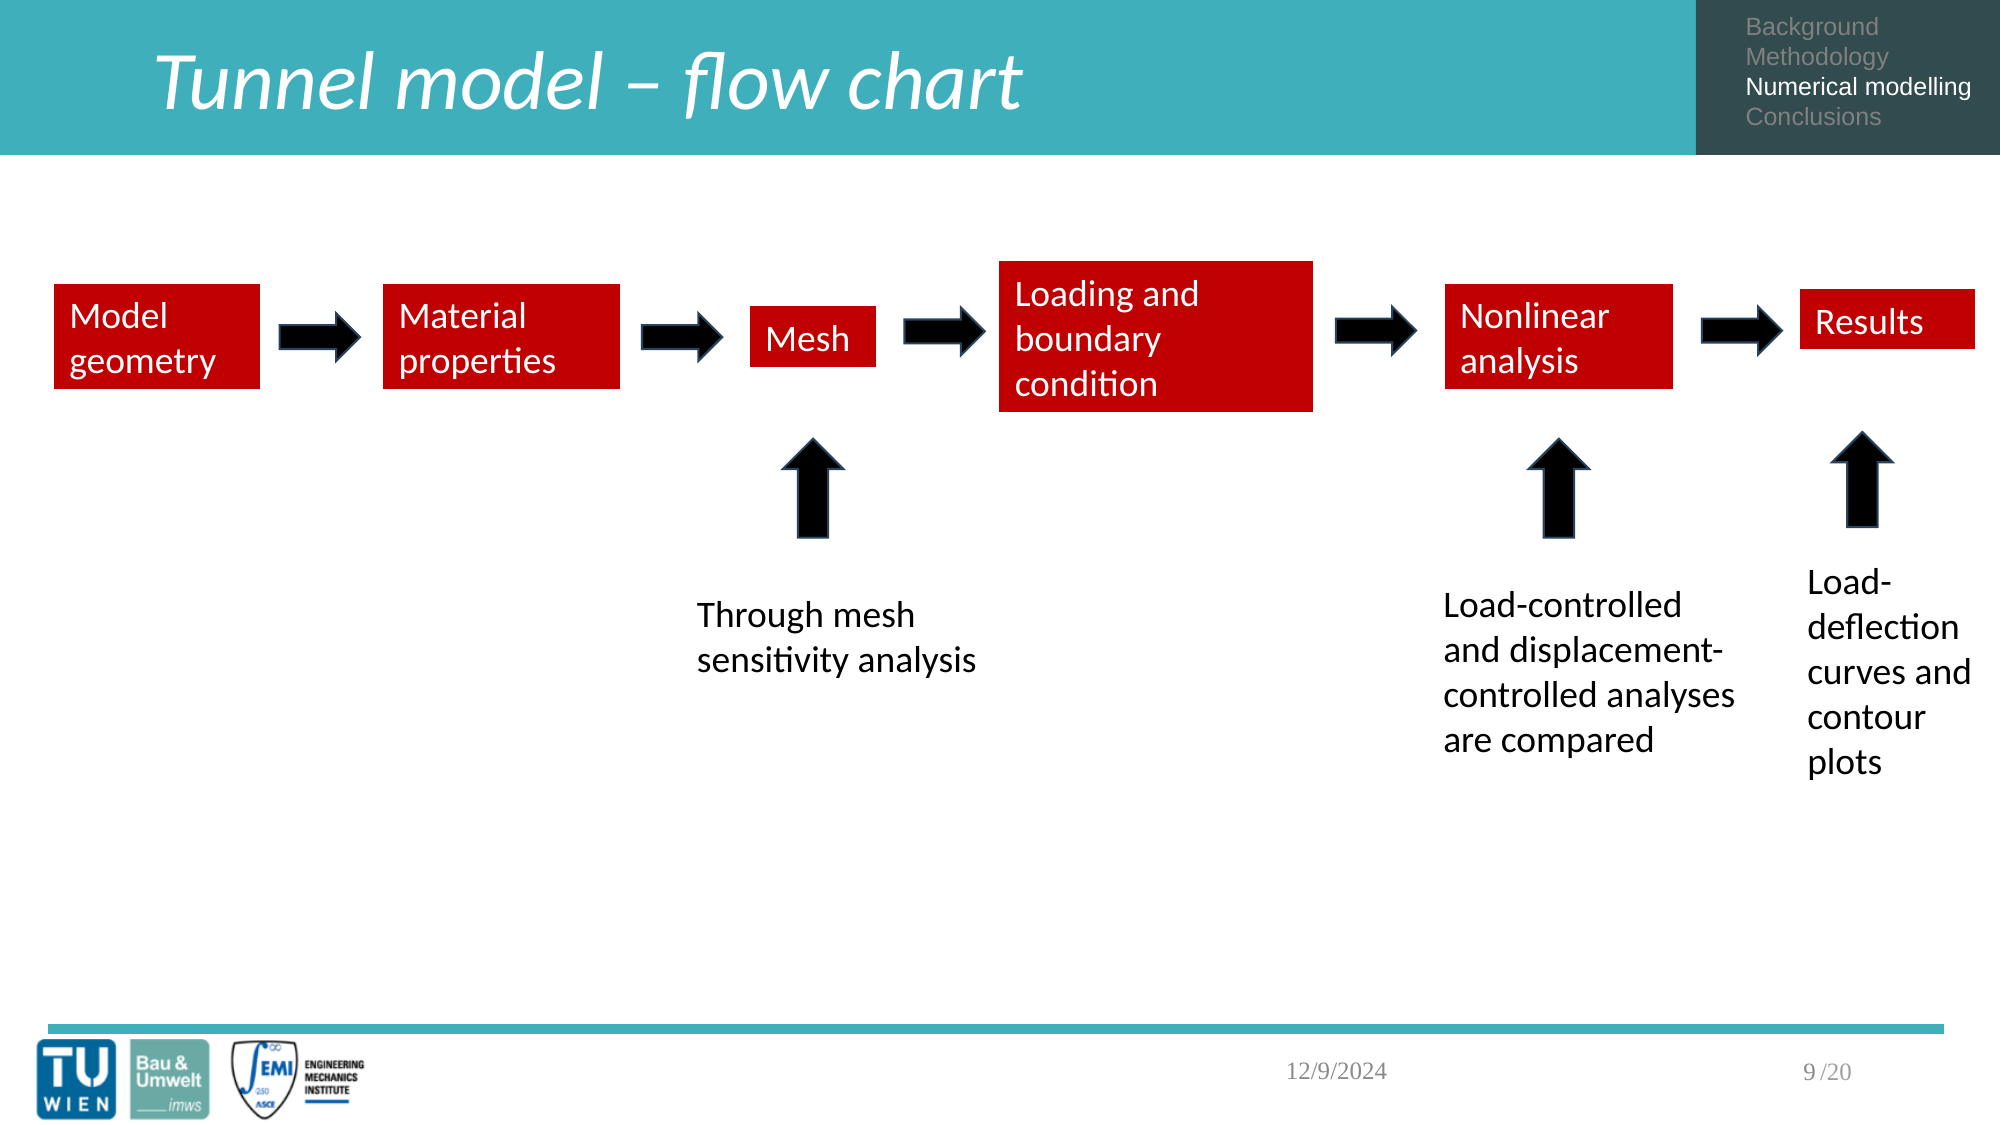

Background
Methodology
Numerical modelling
Conclusions
# Tunnel model – flow chart
Loading and boundary condition
Model geometry
Nonlinear analysis
Material properties
Results

Mesh

Load-deflection curves and contour plots
Load-controlled and displacement- controlled analyses are compared
Through mesh sensitivity analysis
9